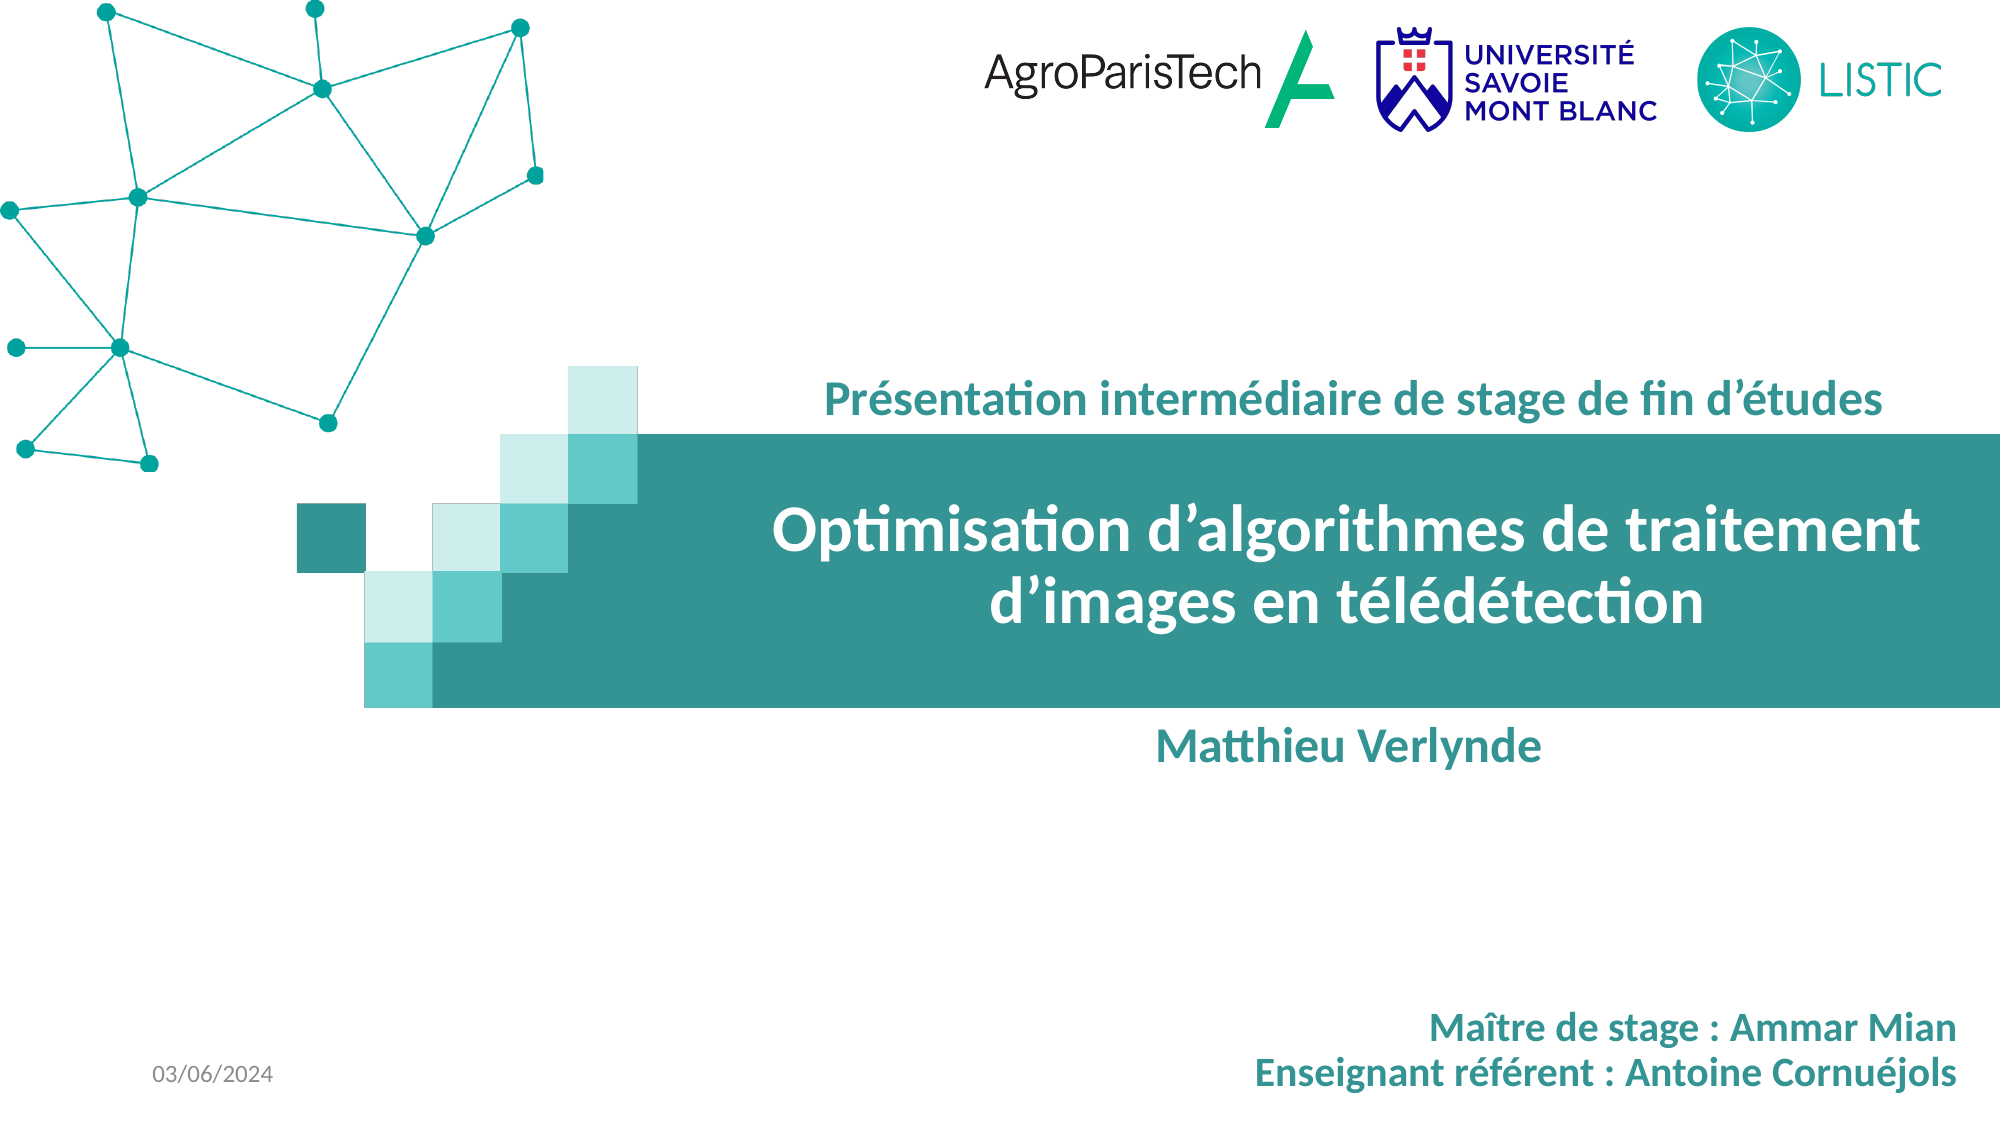

Présentation intermédiaire de stage de fin d’études
Optimisation d’algorithmes de traitement d’images en télédétection
Matthieu Verlynde
Maître de stage : Ammar Mian
Enseignant référent : Antoine Cornuéjols

03/06/2024